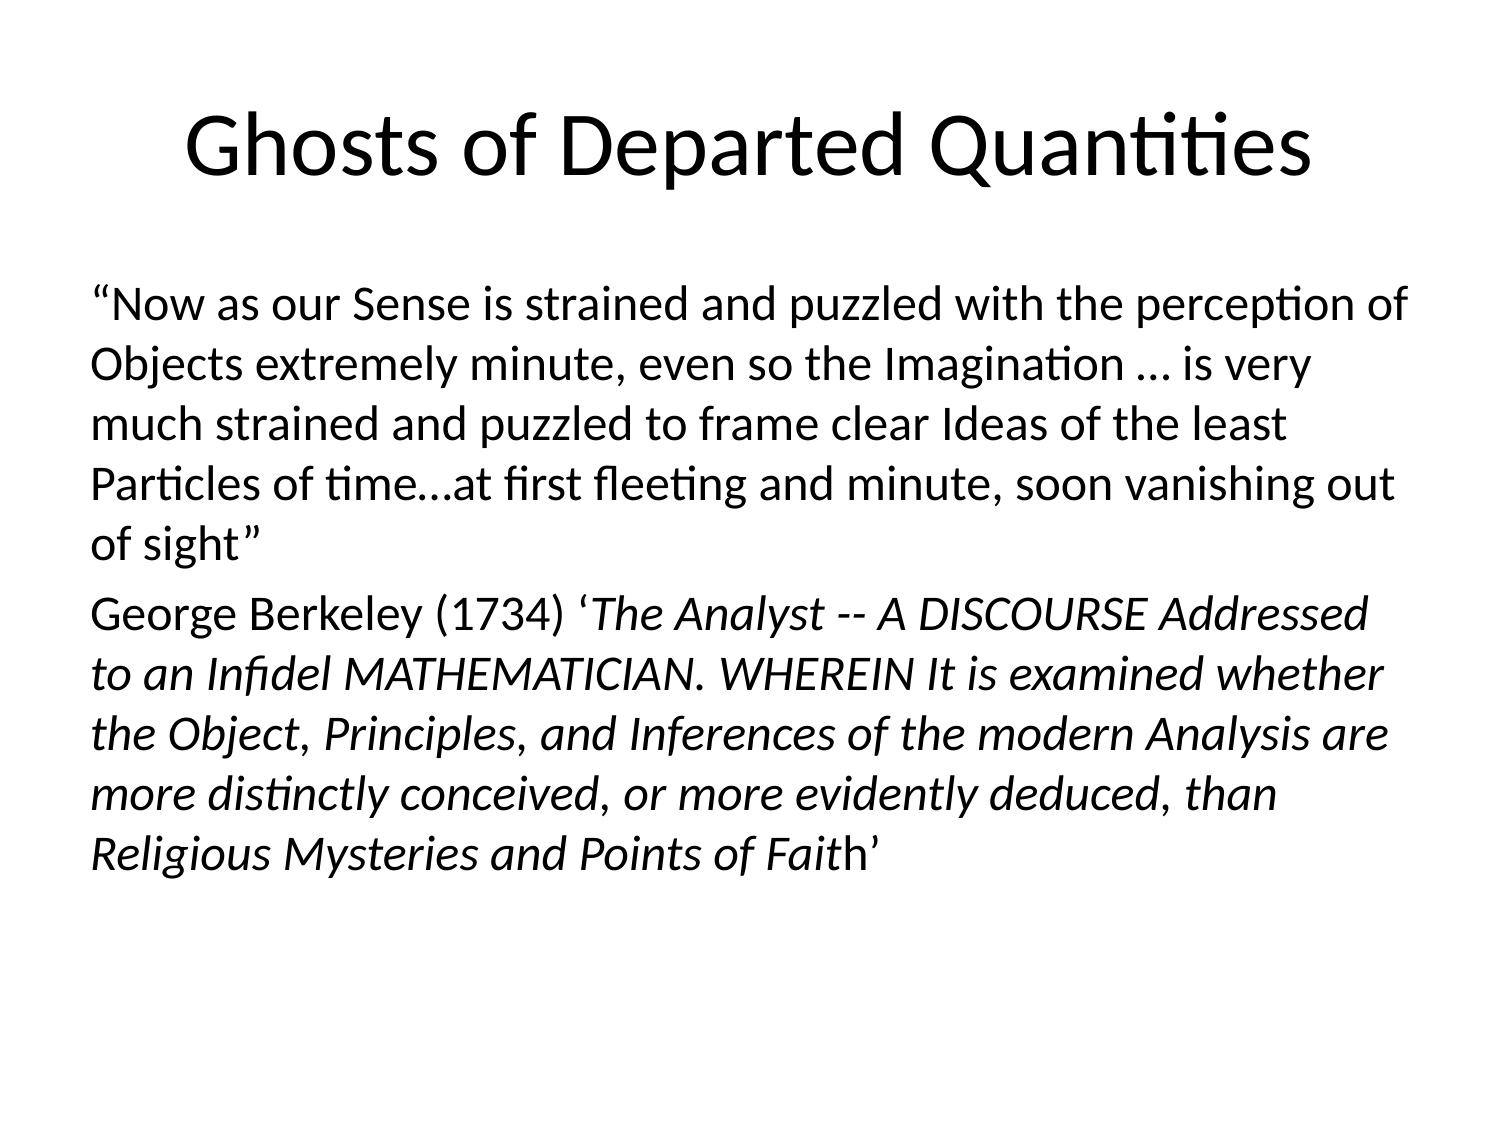

# Ghosts of Departed Quantities
“Now as our Sense is strained and puzzled with the perception of Objects extremely minute, even so the Imagination … is very much strained and puzzled to frame clear Ideas of the least Particles of time…at first fleeting and minute, soon vanishing out of sight”
George Berkeley (1734) ‘The Analyst -- A DISCOURSE Addressed to an Infidel MATHEMATICIAN. WHEREIN It is examined whether the Object, Principles, and Inferences of the modern Analysis are more distinctly conceived, or more evidently deduced, than Religious Mysteries and Points of Faith’